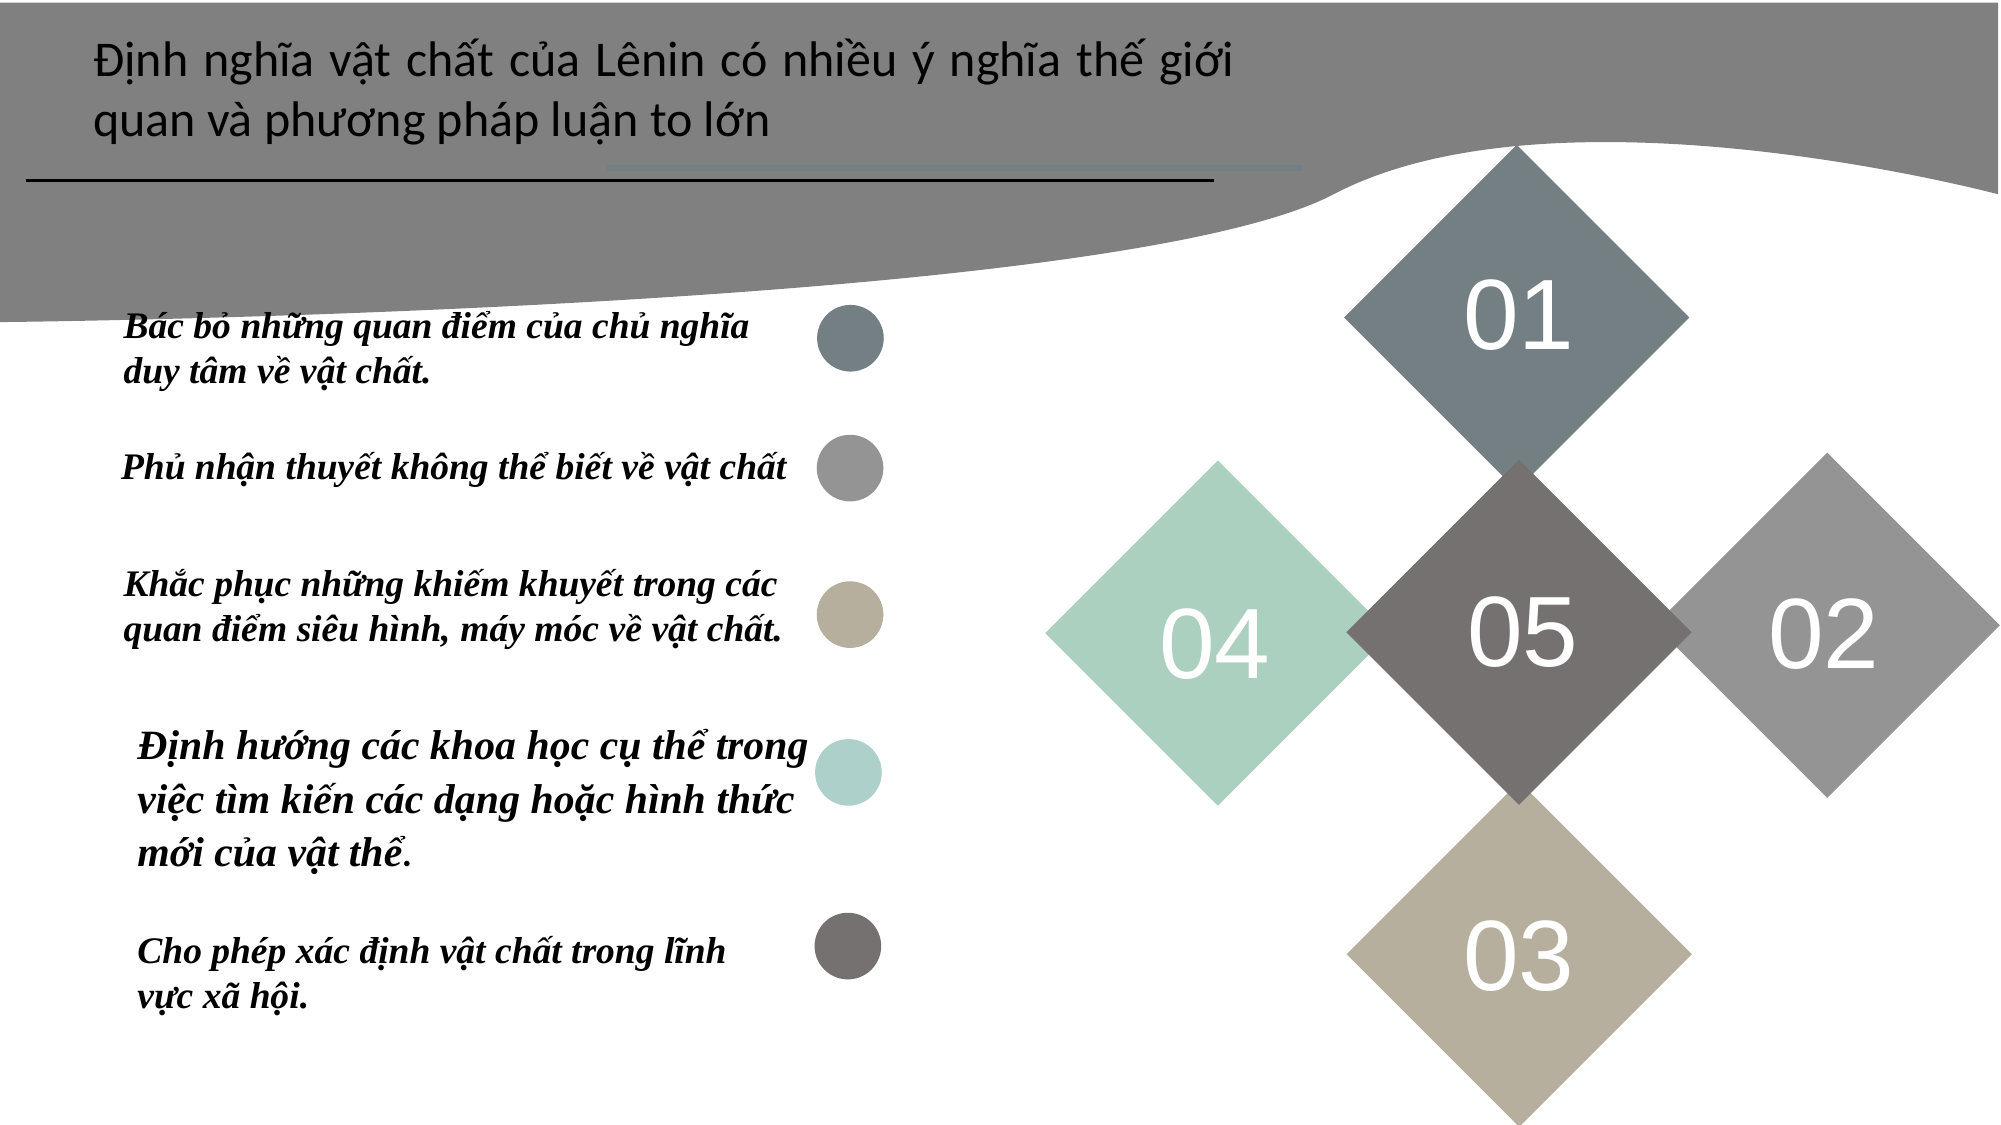

Định nghĩa vật chất của Lênin có nhiều ý nghĩa thế giới quan và phương pháp luận to lớn

01
Bác bỏ những quan điểm của chủ nghĩa duy tâm về vật chất.

Phủ nhận thuyết không thể biết về vật chất

Khắc phục những khiếm khuyết trong các quan điểm siêu hình, máy móc về vật chất.
05
02
04

Định hướng các khoa học cụ thể trong việc tìm kiến các dạng hoặc hình thức mới của vật thể.

03

Cho phép xác định vật chất trong lĩnh vực xã hội.